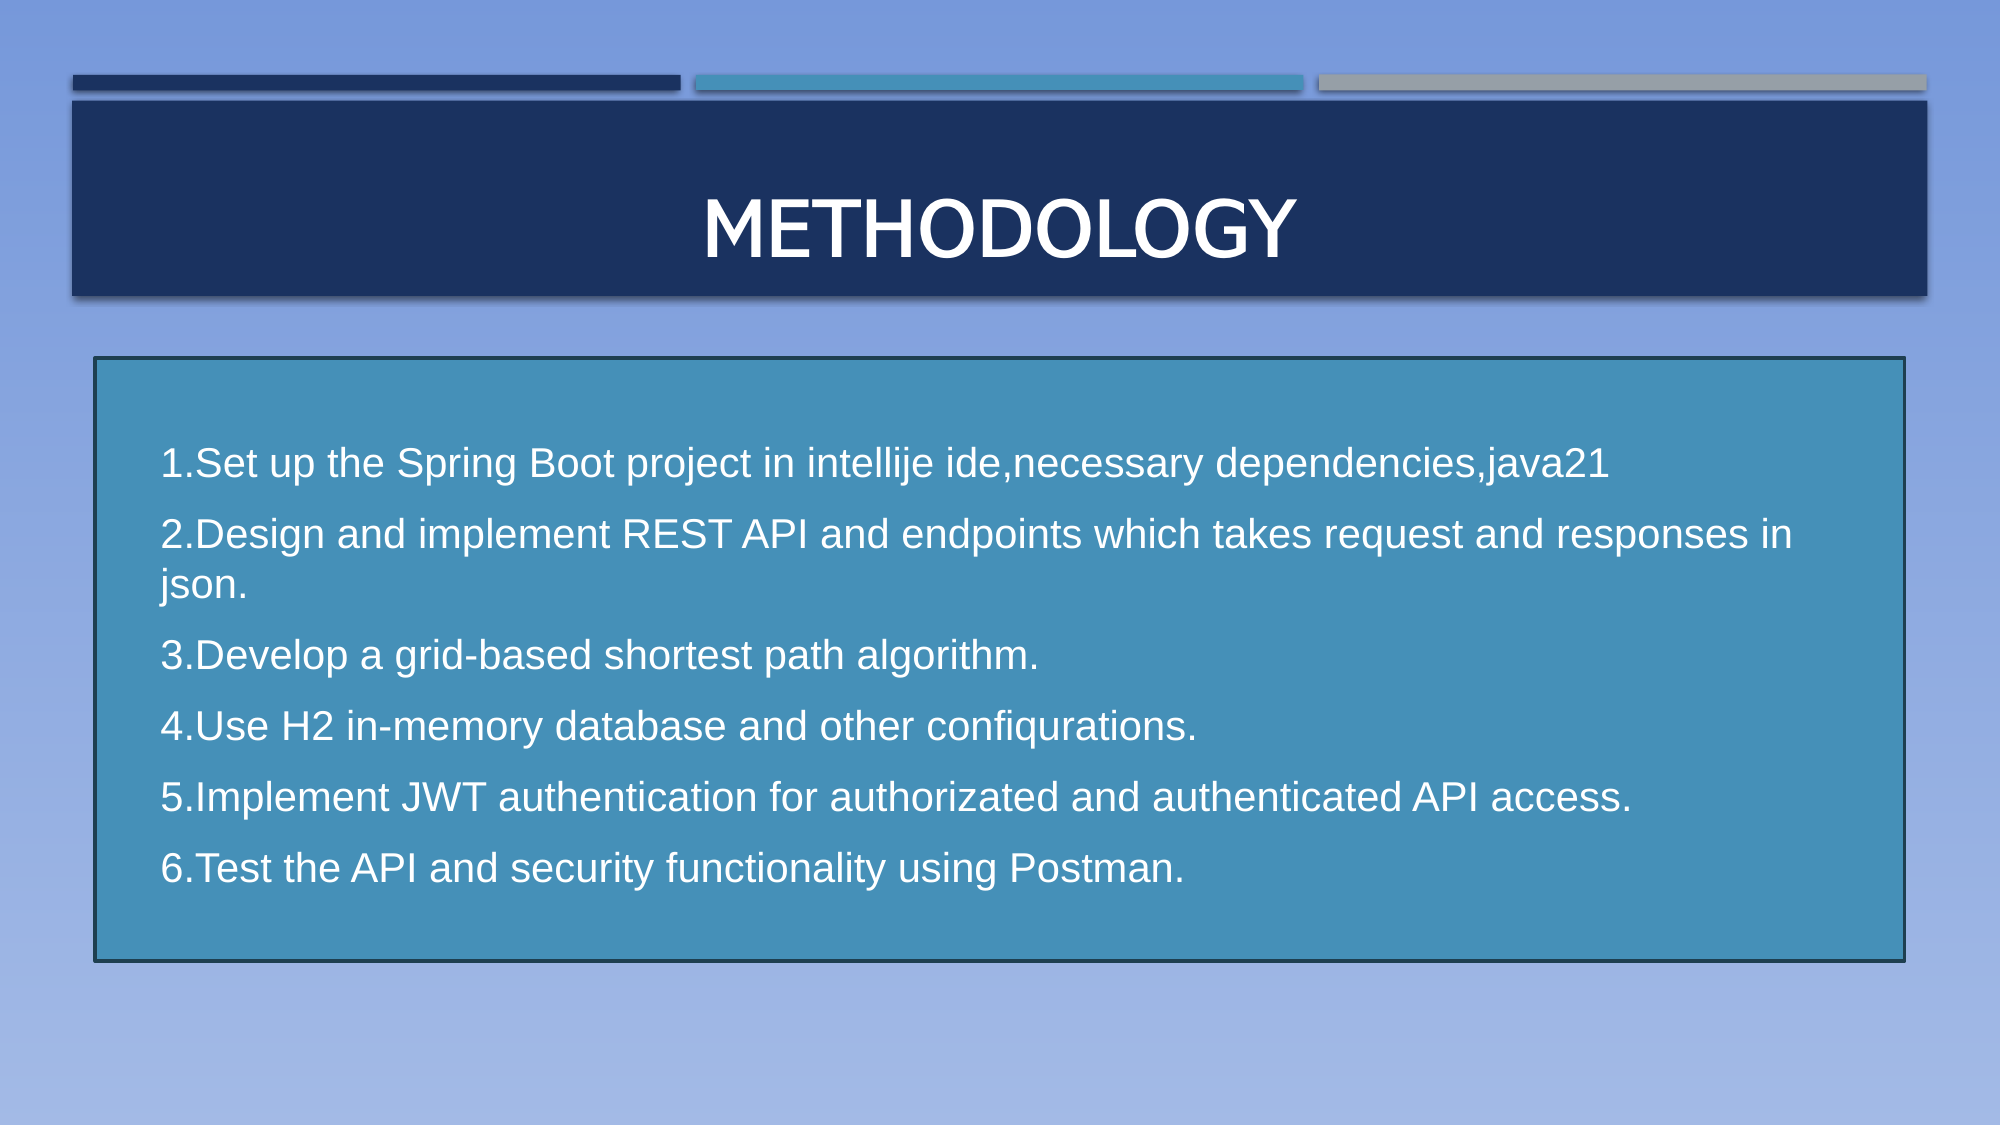

# Methodology

1.Set up the Spring Boot project in intellije ide,necessary dependencies,java21
2.Design and implement REST API and endpoints which takes request and responses in json.
3.Develop a grid-based shortest path algorithm.
4.Use H2 in-memory database and other confiqurations.
5.Implement JWT authentication for authorizated and authenticated API access.
6.Test the API and security functionality using Postman.